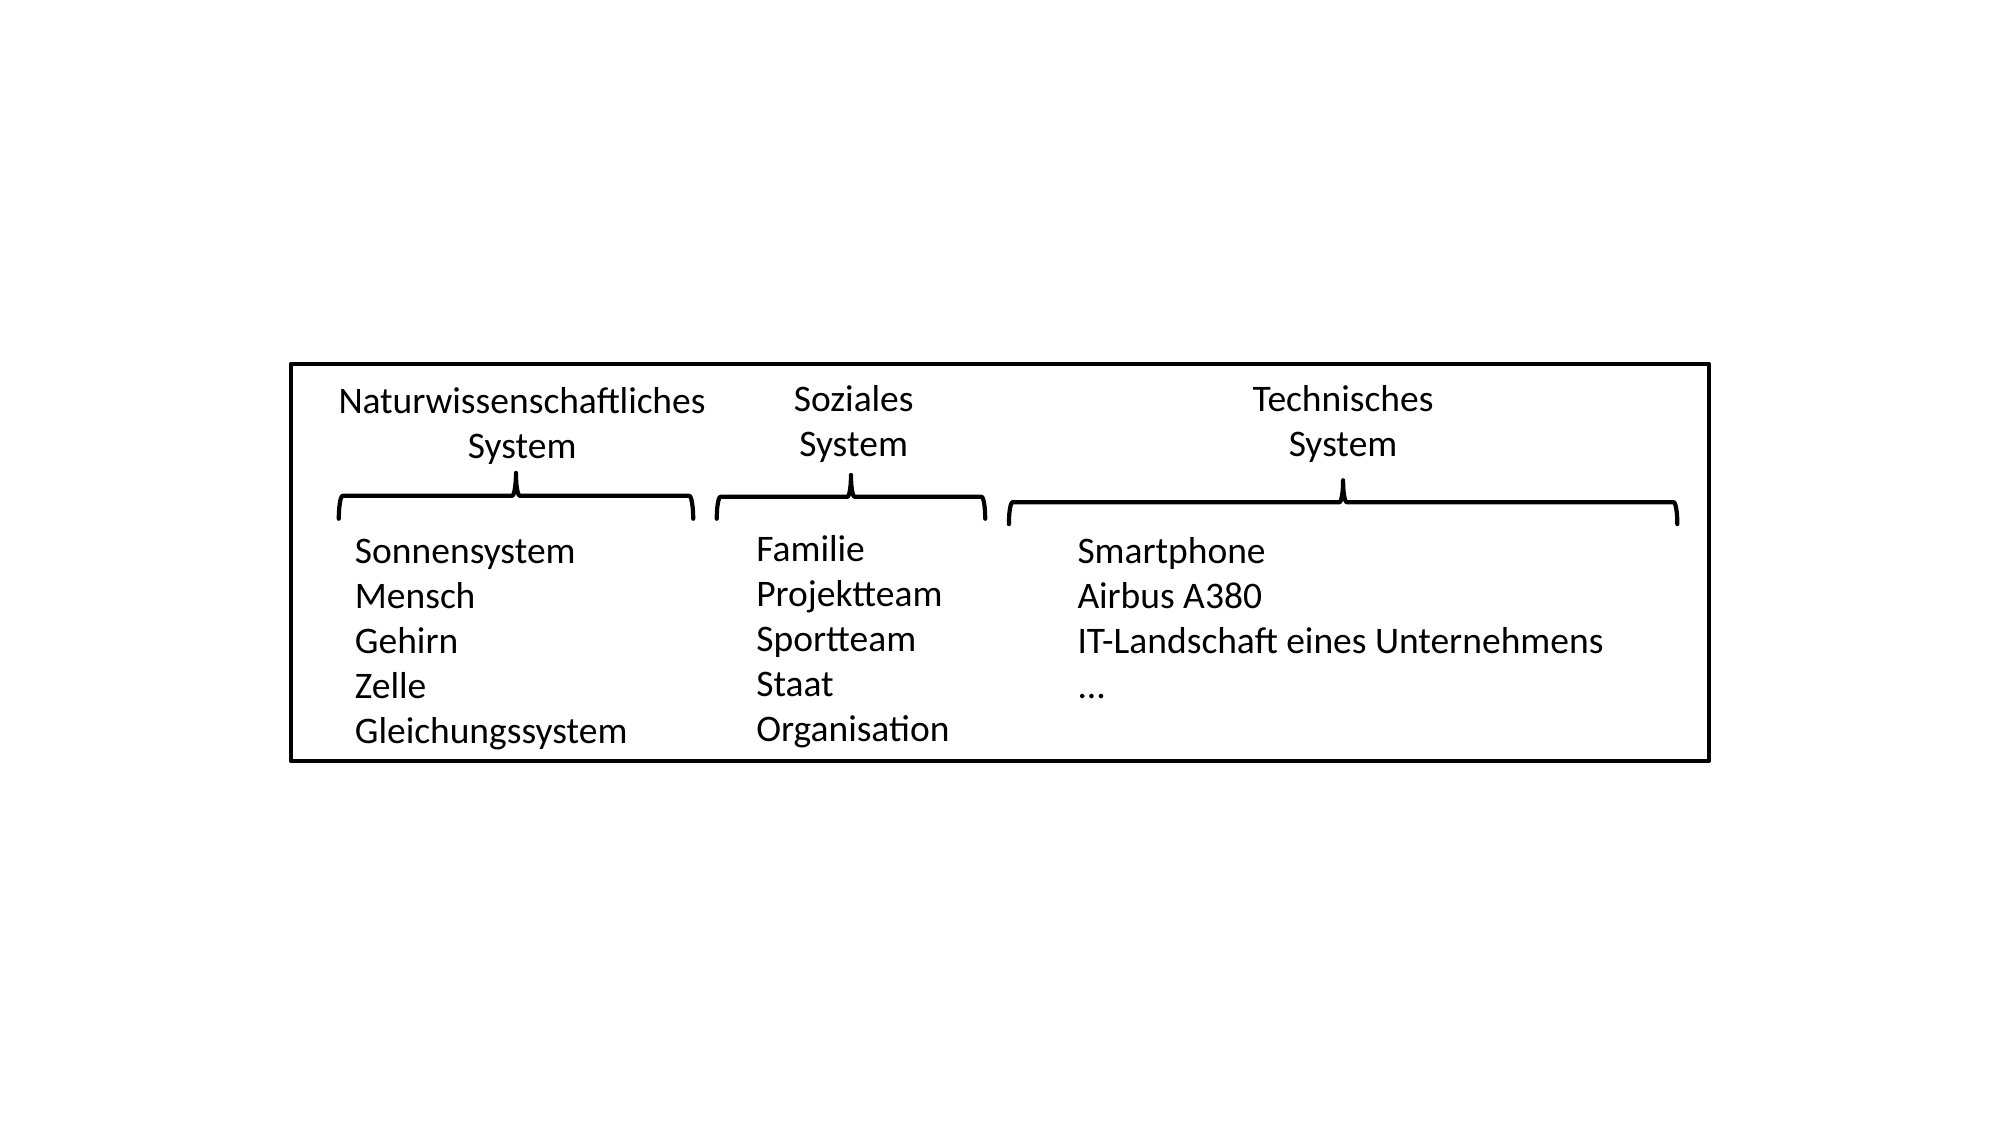

Technisches
System
Soziales
System
Naturwissenschaftliches
System
Familie
Projektteam
Sportteam
Staat
Organisation
Sonnensystem
Mensch
Gehirn
Zelle
Gleichungssystem
Smartphone
Airbus A380
IT-Landschaft eines Unternehmens
...